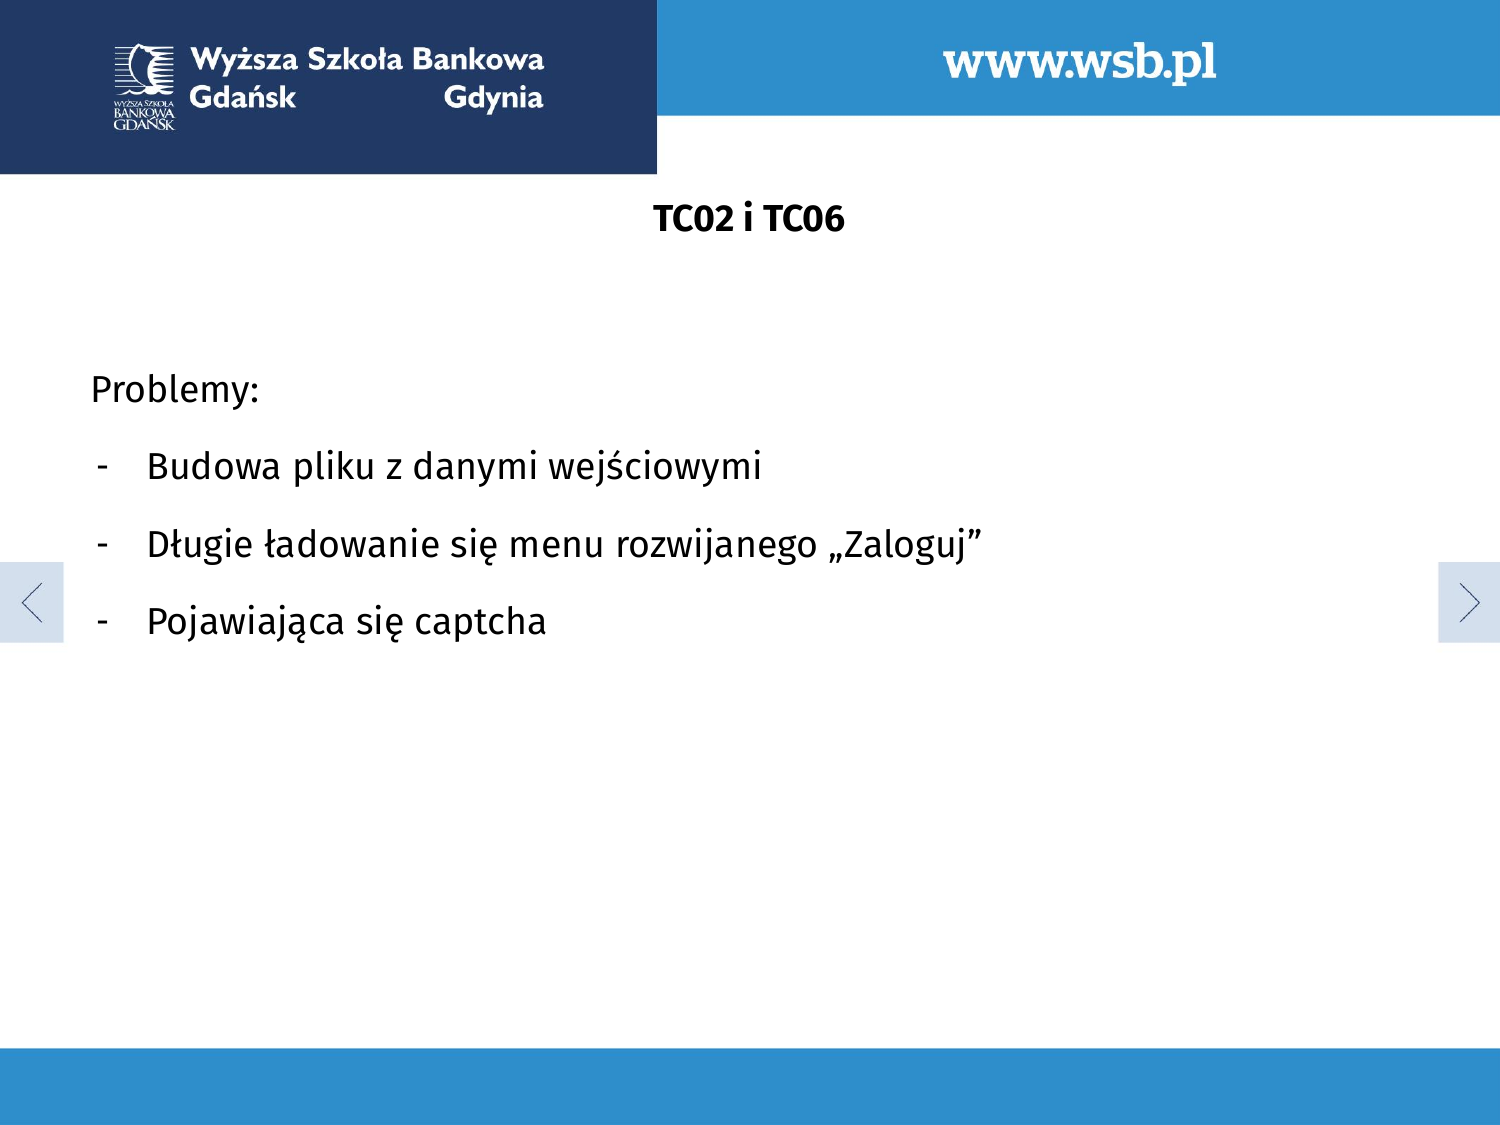

# TC02 i TC06
Problemy:
Budowa pliku z danymi wejściowymi
Długie ładowanie się menu rozwijanego „Zaloguj”
Pojawiająca się captcha